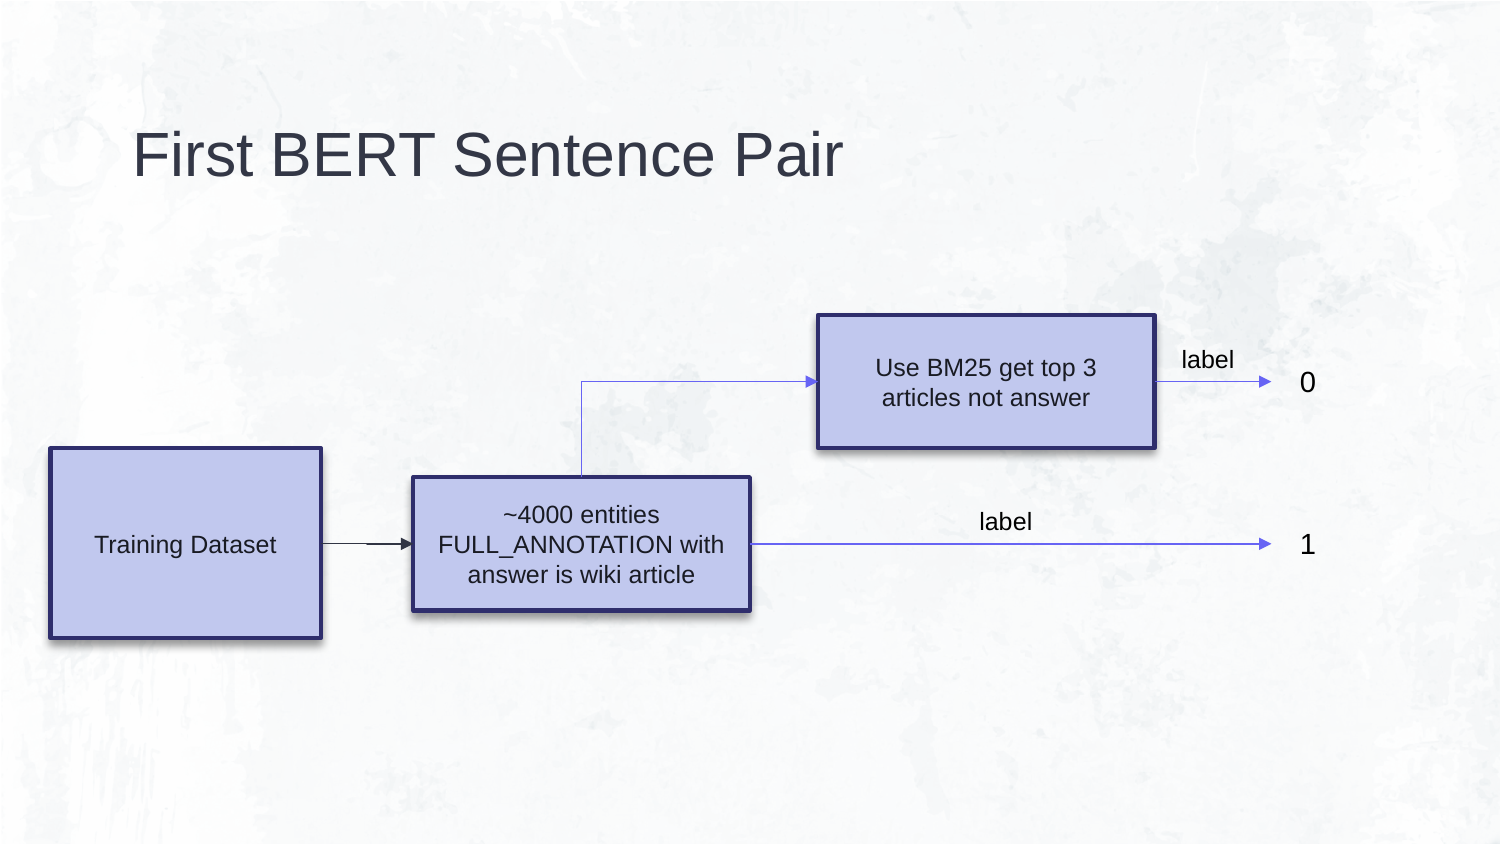

# First BERT Sentence Pair
Use BM25 get top 3 articles not answer
label
0
Training Dataset
~4000 entities
FULL_ANNOTATION with answer is wiki article
label
1